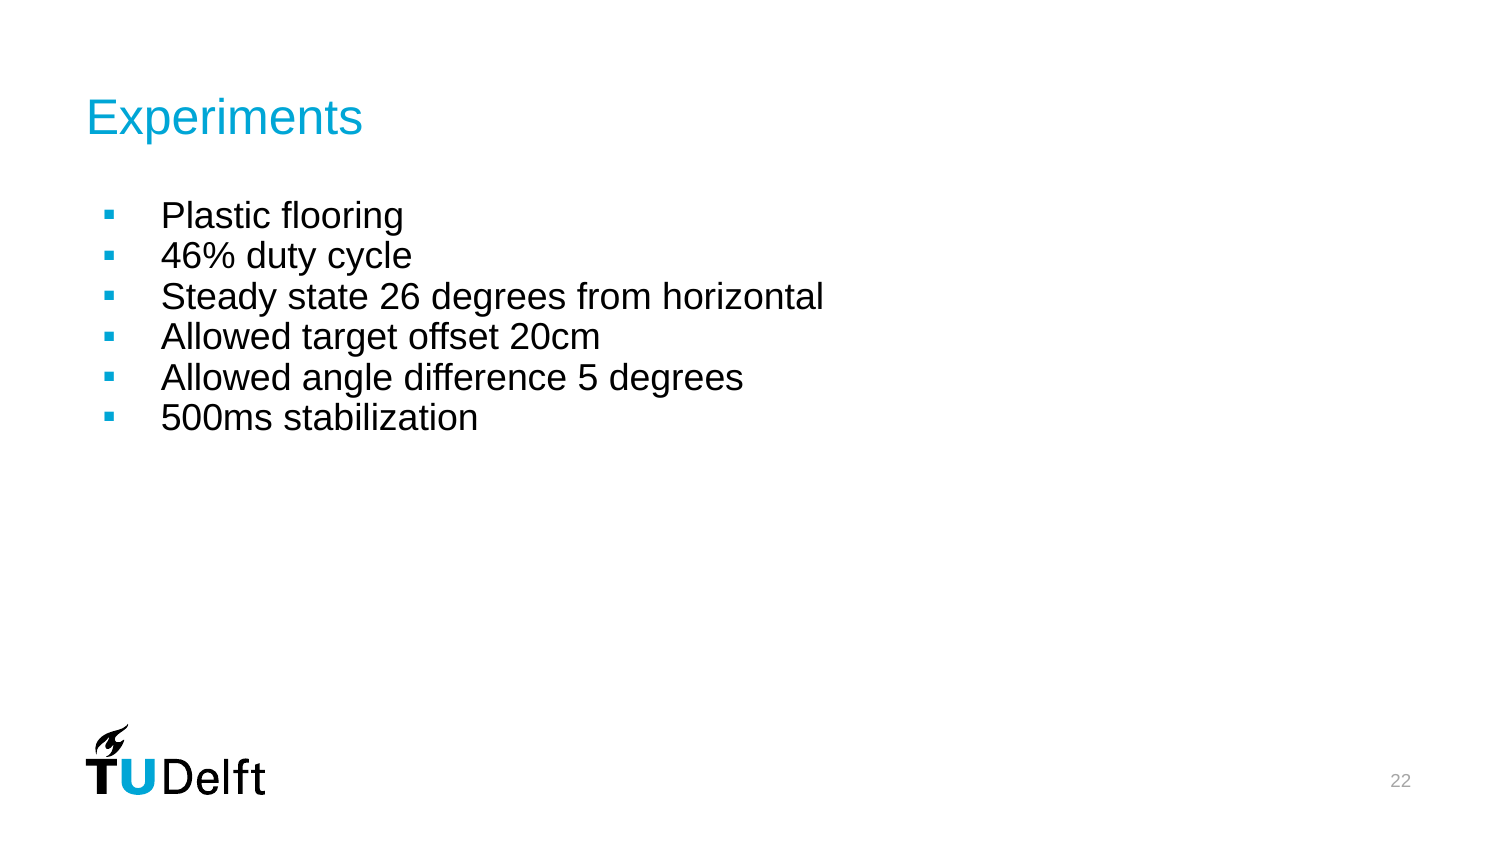

# Experiments
Plastic flooring
46% duty cycle
Steady state 26 degrees from horizontal
Allowed target offset 20cm
Allowed angle difference 5 degrees
500ms stabilization
22